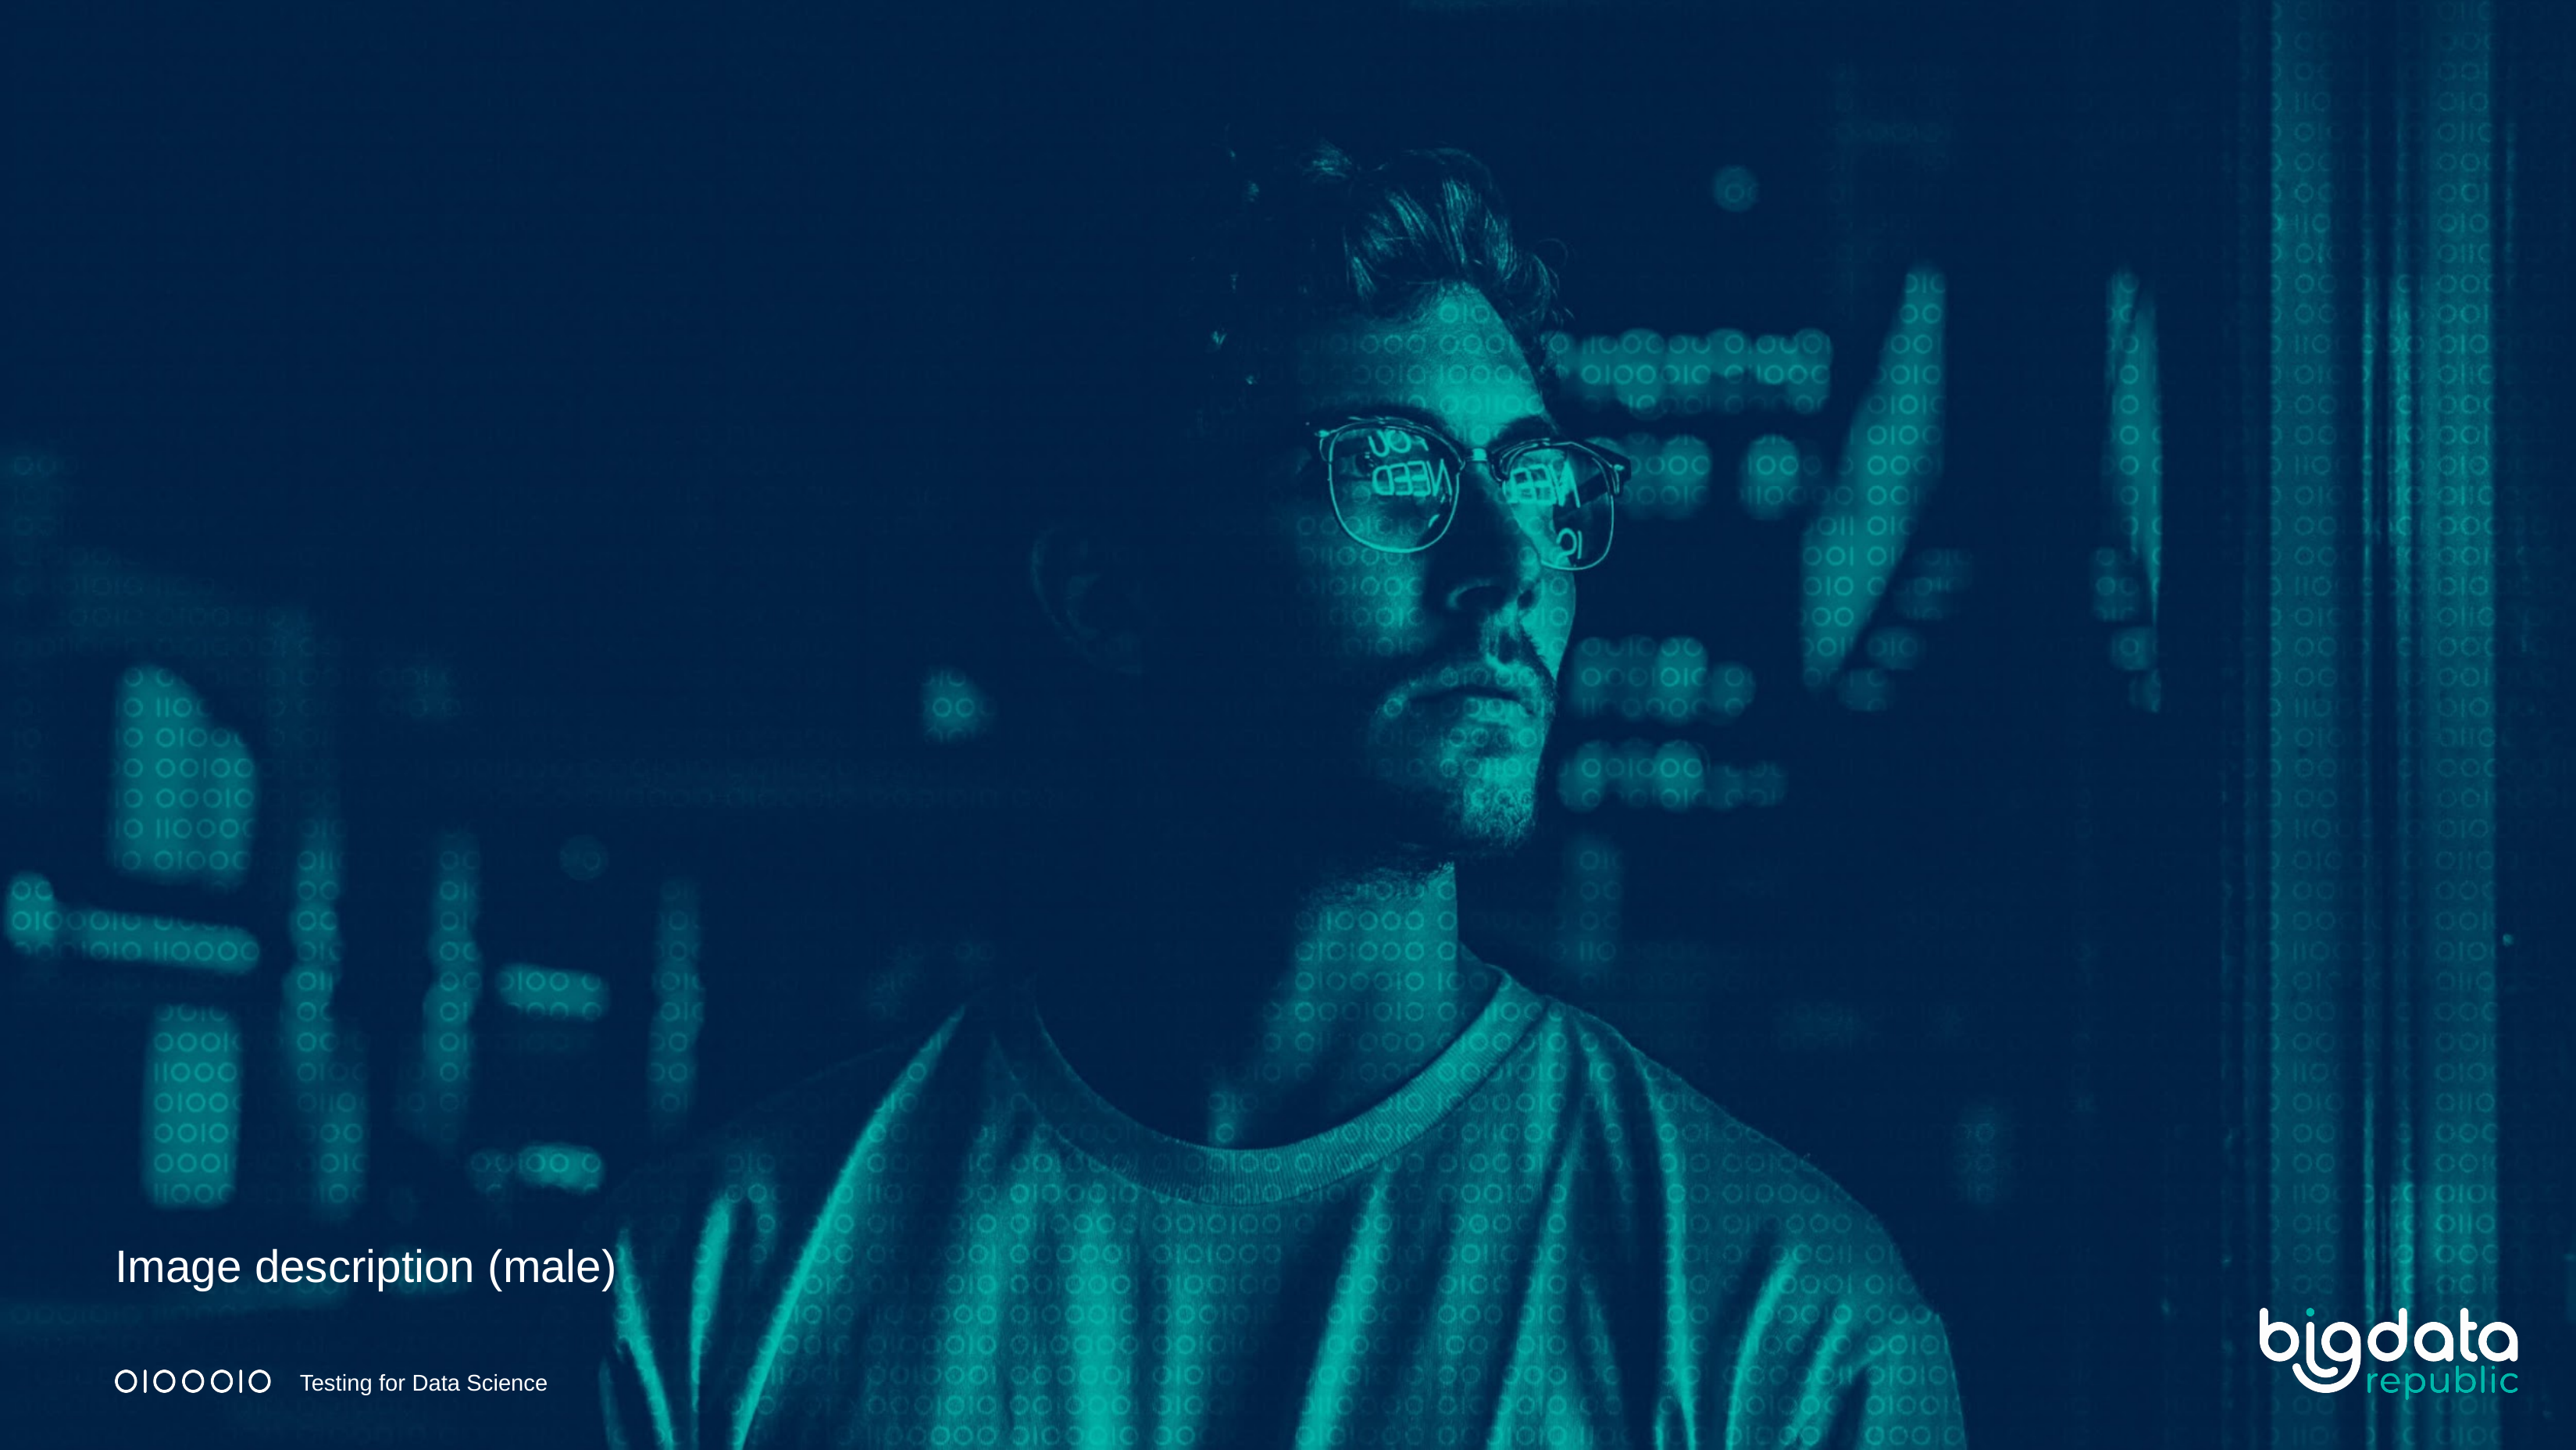

Image description (male)
Testing for Data Science